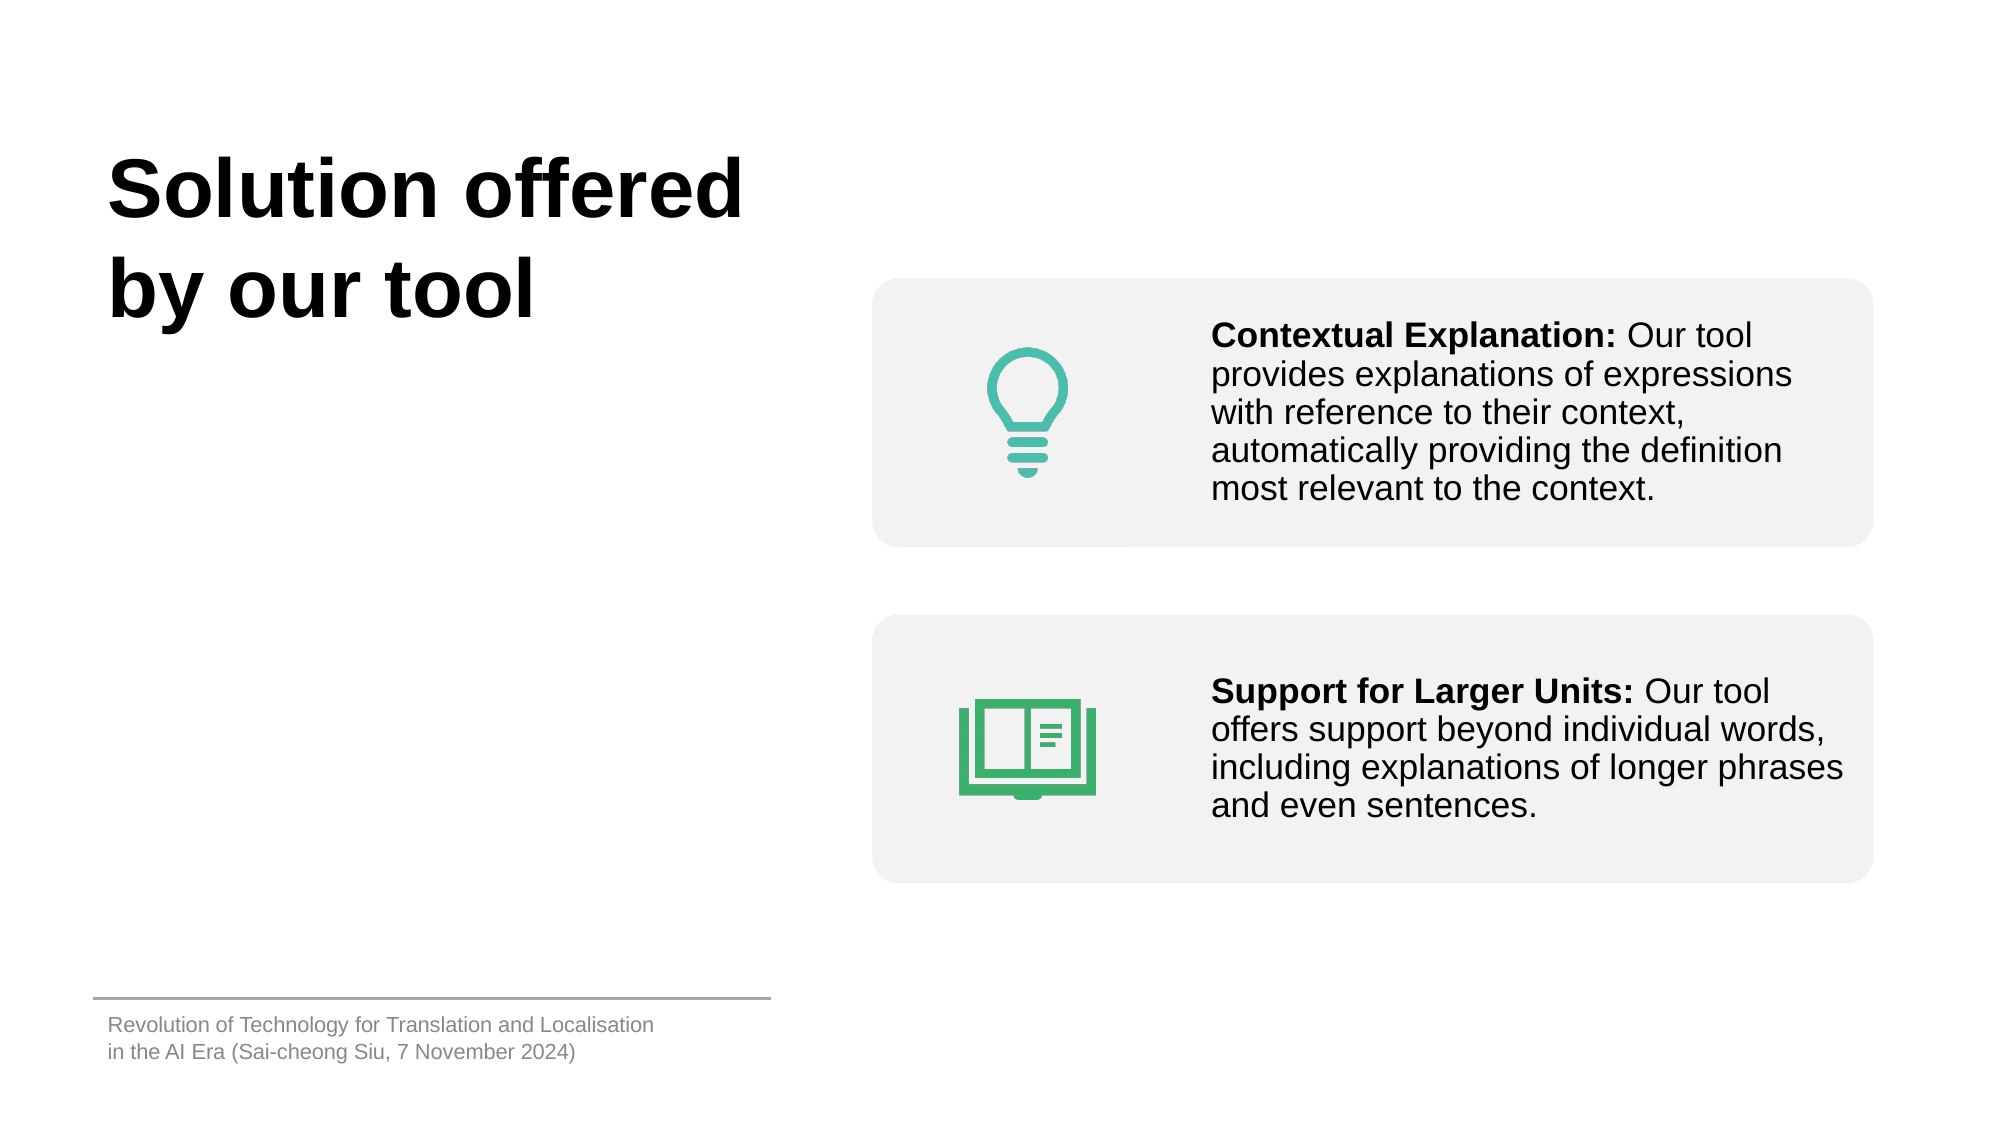

# Solution offered by our tool

Contextual Explanation: Our tool provides explanations of expressions with reference to their context, automatically providing the definition most relevant to the context.

Support for Larger Units: Our tool offers support beyond individual words, including explanations of longer phrases and even sentences.

Revolution of Technology for Translation and Localisation in the AI Era (Sai-cheong Siu, 7 November 2024)